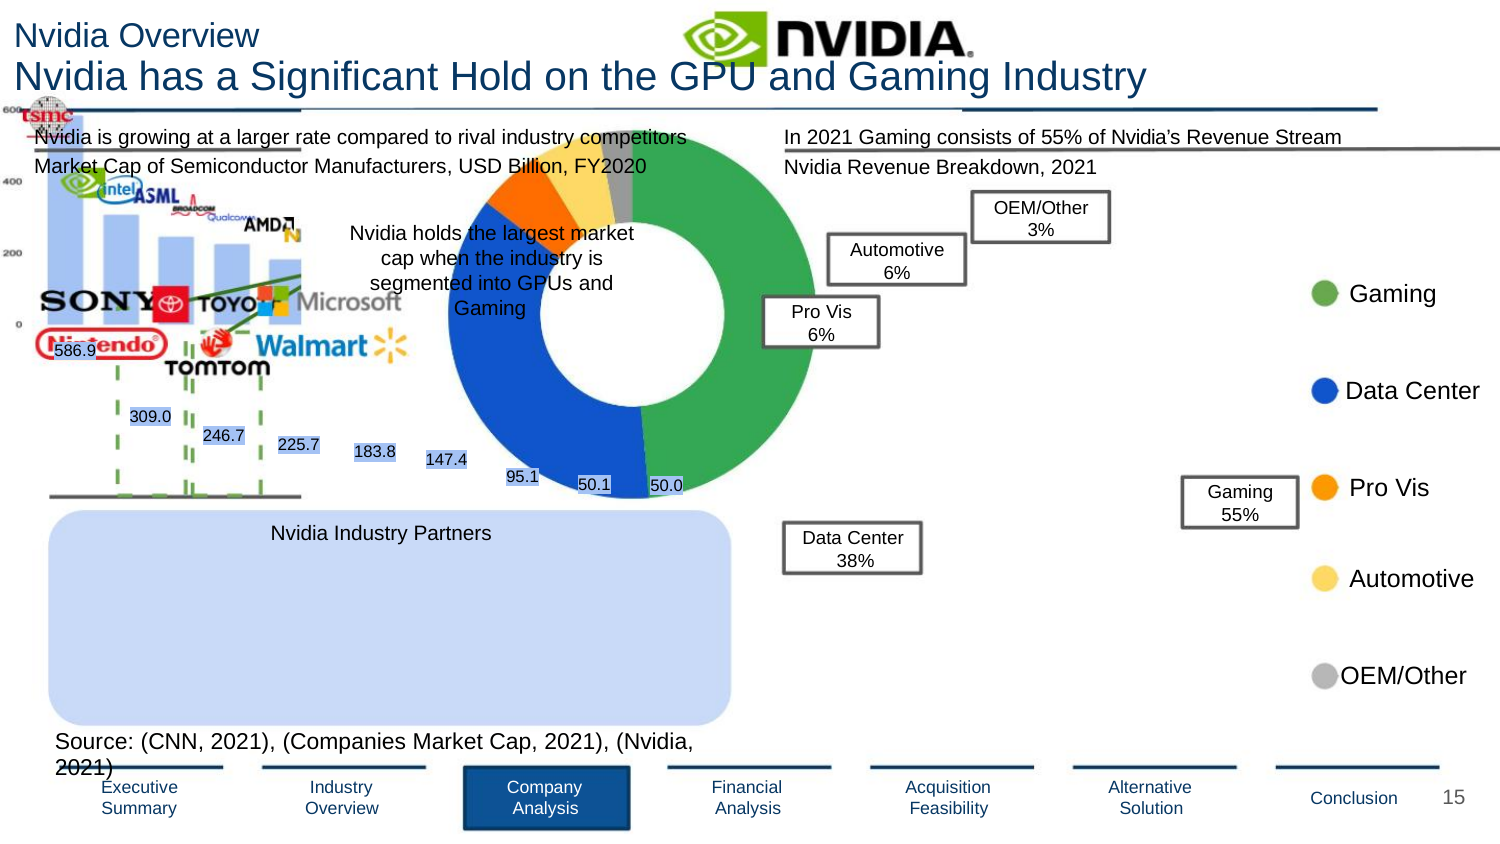

Nvidia Overview
Nvidia has a Signiﬁcant Hold on the GPU and Gaming Industry
Nvidia is growing at a larger rate compared to rival industry competitors
In 2021 Gaming consists of 55% of Nvidia’s Revenue Stream
Market Cap of Semiconductor Manufacturers, USD Billion, FY2020
Nvidia Revenue Breakdown, 2021
OEM/Other
3%
Nvidia holds the largest market
cap when the industry is
segmented into GPUs and
Gaming
Automotive
6%
Gaming
Pro Vis
6%
586.9
Data Center
309.0
246.7
225.7
183.8
147.4
95.1
Pro Vis
50.1
50.0
Gaming
55%
Nvidia Industry Partners
Data Center
38%
Automotive
OEM/Other
Source: (CNN, 2021), (Companies Market Cap, 2021), (Nvidia, 2021)
Executive
Summary
Industry
Overview
Company
Analysis
Financial
Analysis
Acquisition
Feasibility
Alternative
Solution
15
Conclusion